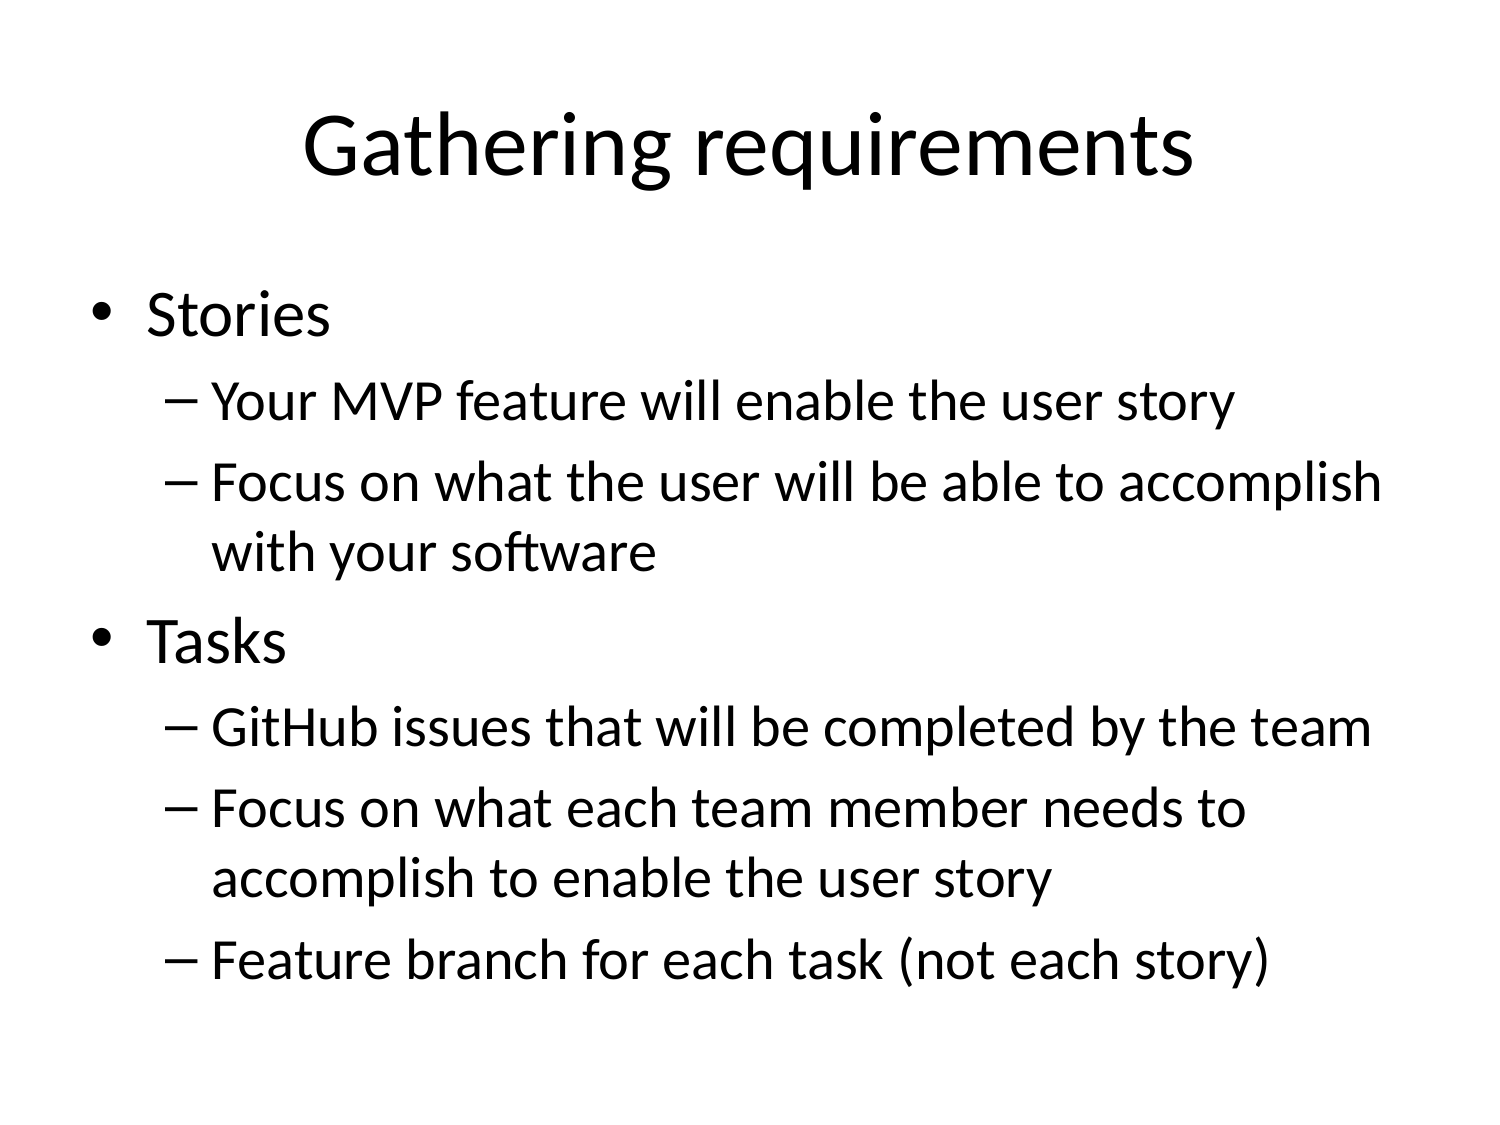

# Gathering requirements
Stories
Your MVP feature will enable the user story
Focus on what the user will be able to accomplish with your software
Tasks
GitHub issues that will be completed by the team
Focus on what each team member needs to accomplish to enable the user story
Feature branch for each task (not each story)